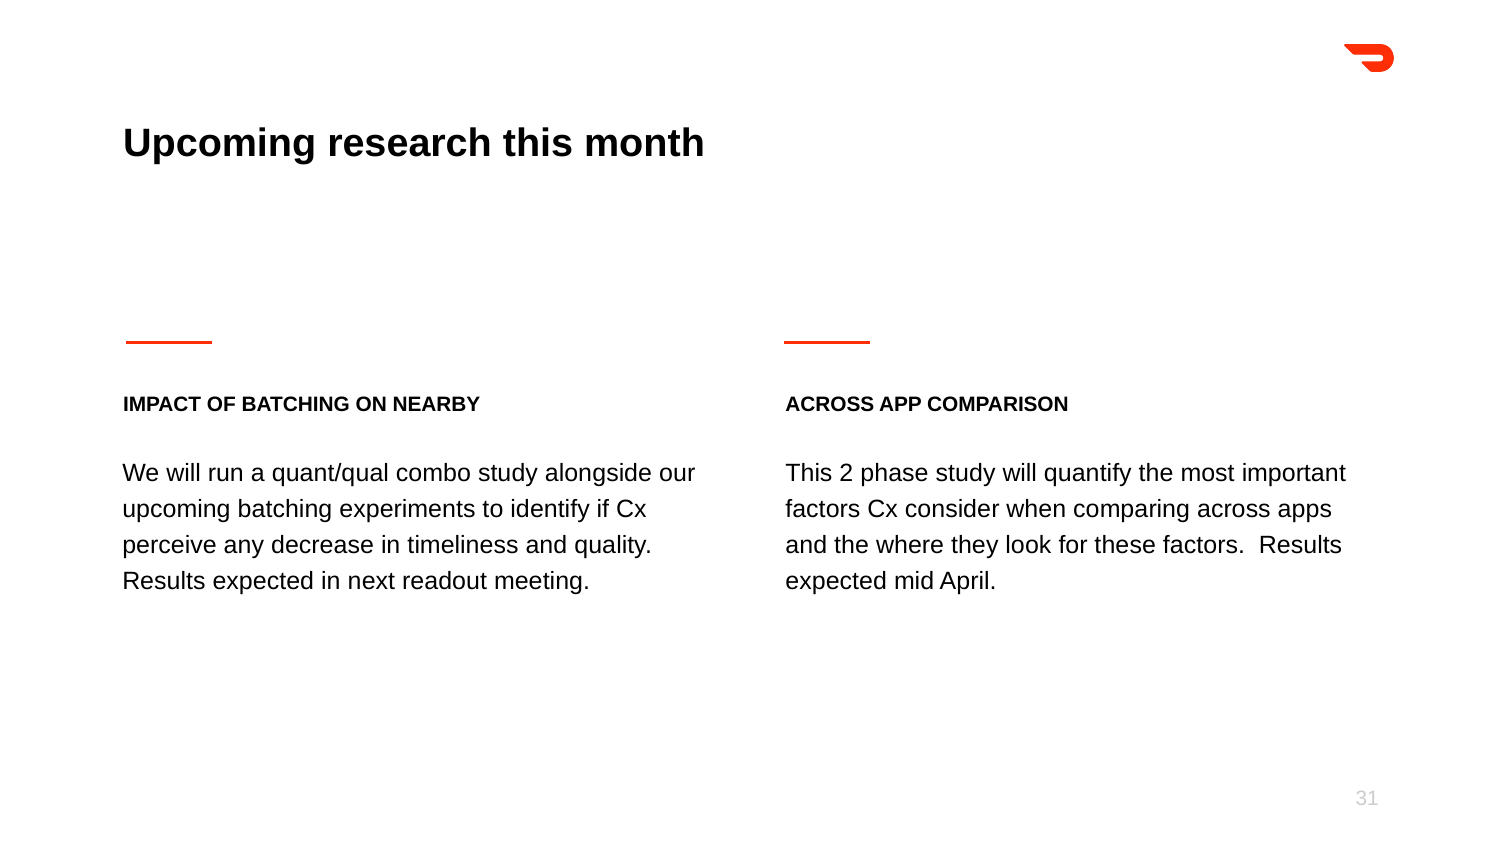

Upcoming research this month
IMPACT OF BATCHING ON NEARBY
ACROSS APP COMPARISON
We will run a quant/qual combo study alongside our upcoming batching experiments to identify if Cx perceive any decrease in timeliness and quality. Results expected in next readout meeting.
This 2 phase study will quantify the most important factors Cx consider when comparing across apps and the where they look for these factors.  Results expected mid April.
31